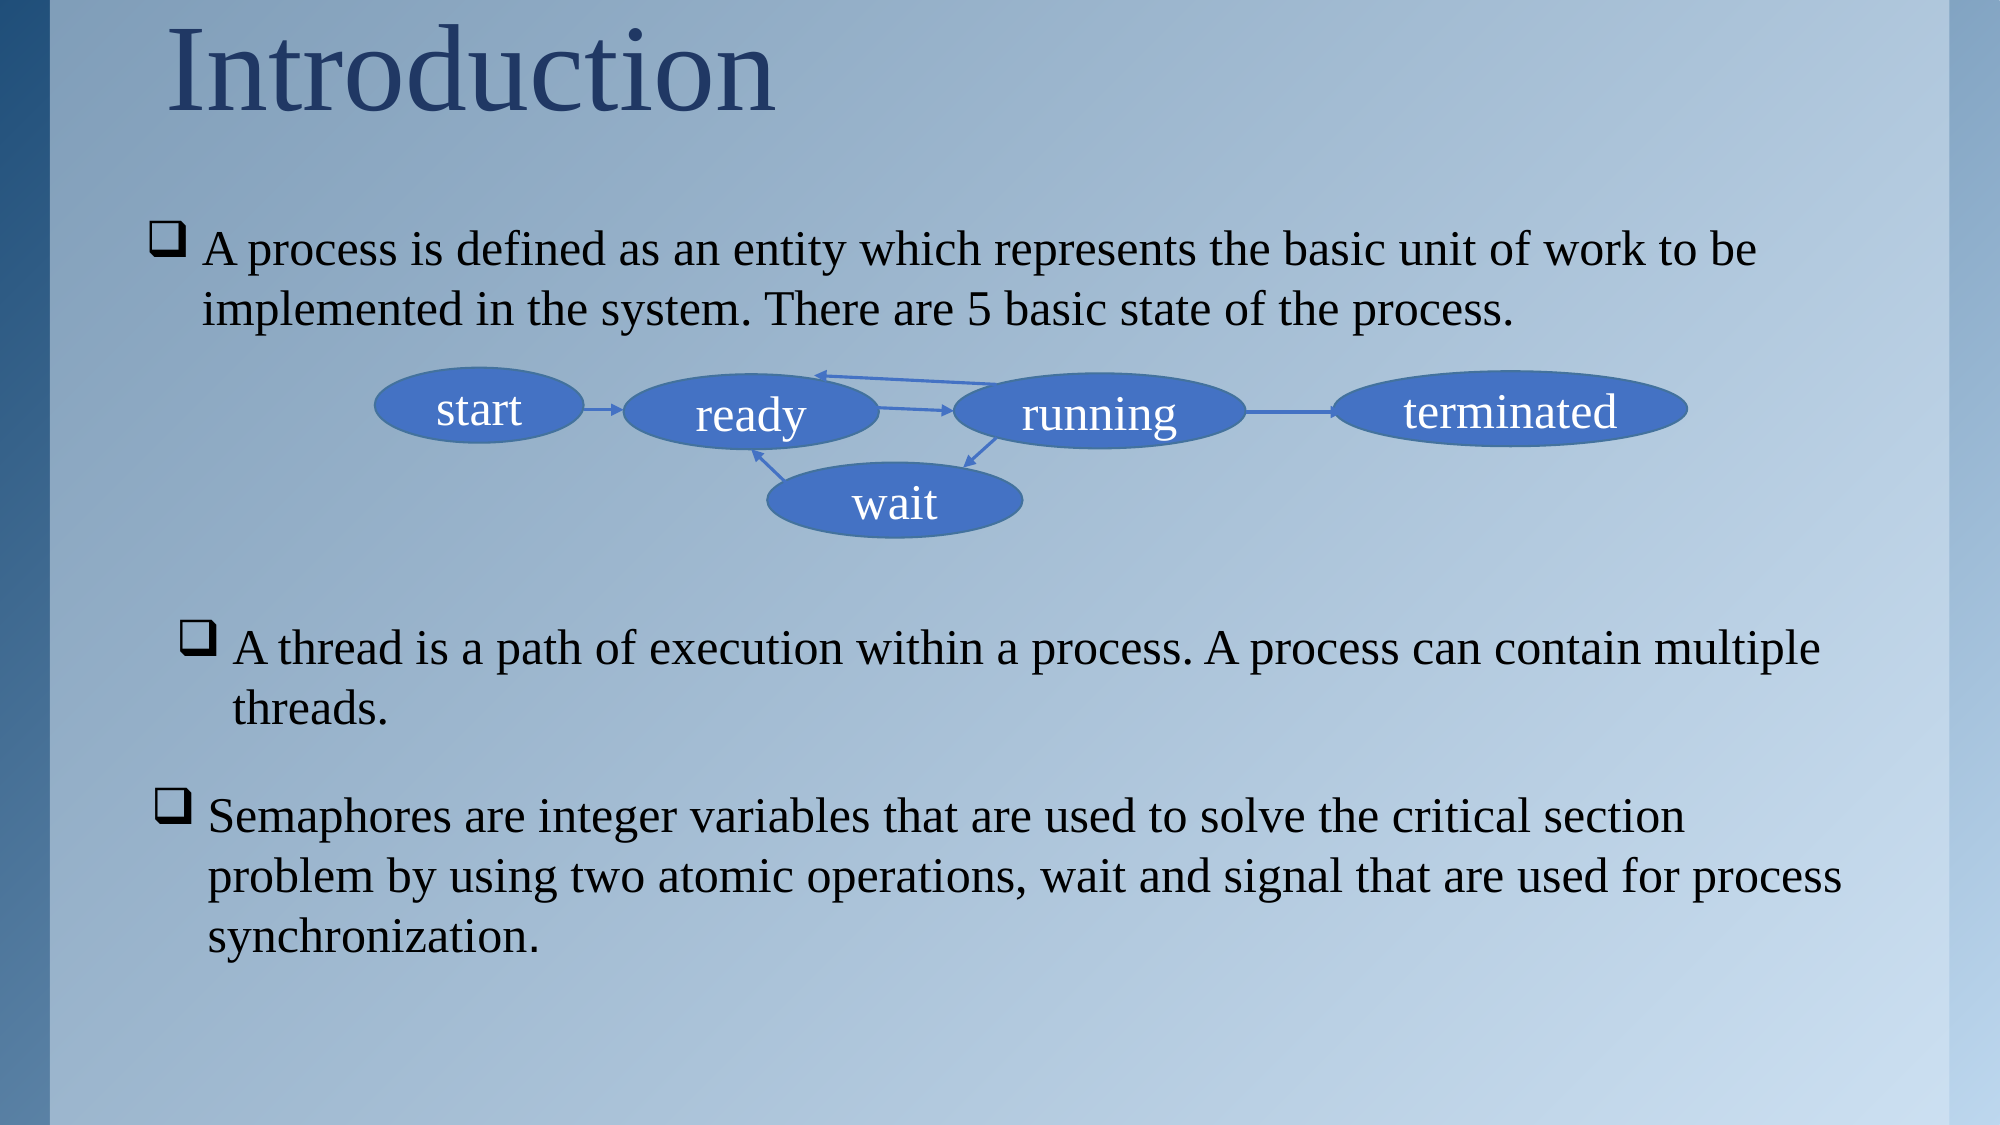

# Introduction
A process is defined as an entity which represents the basic unit of work to be implemented in the system. There are 5 basic state of the process.
start
terminated
running
ready
wait
A thread is a path of execution within a process. A process can contain multiple threads.
Semaphores are integer variables that are used to solve the critical section problem by using two atomic operations, wait and signal that are used for process synchronization.